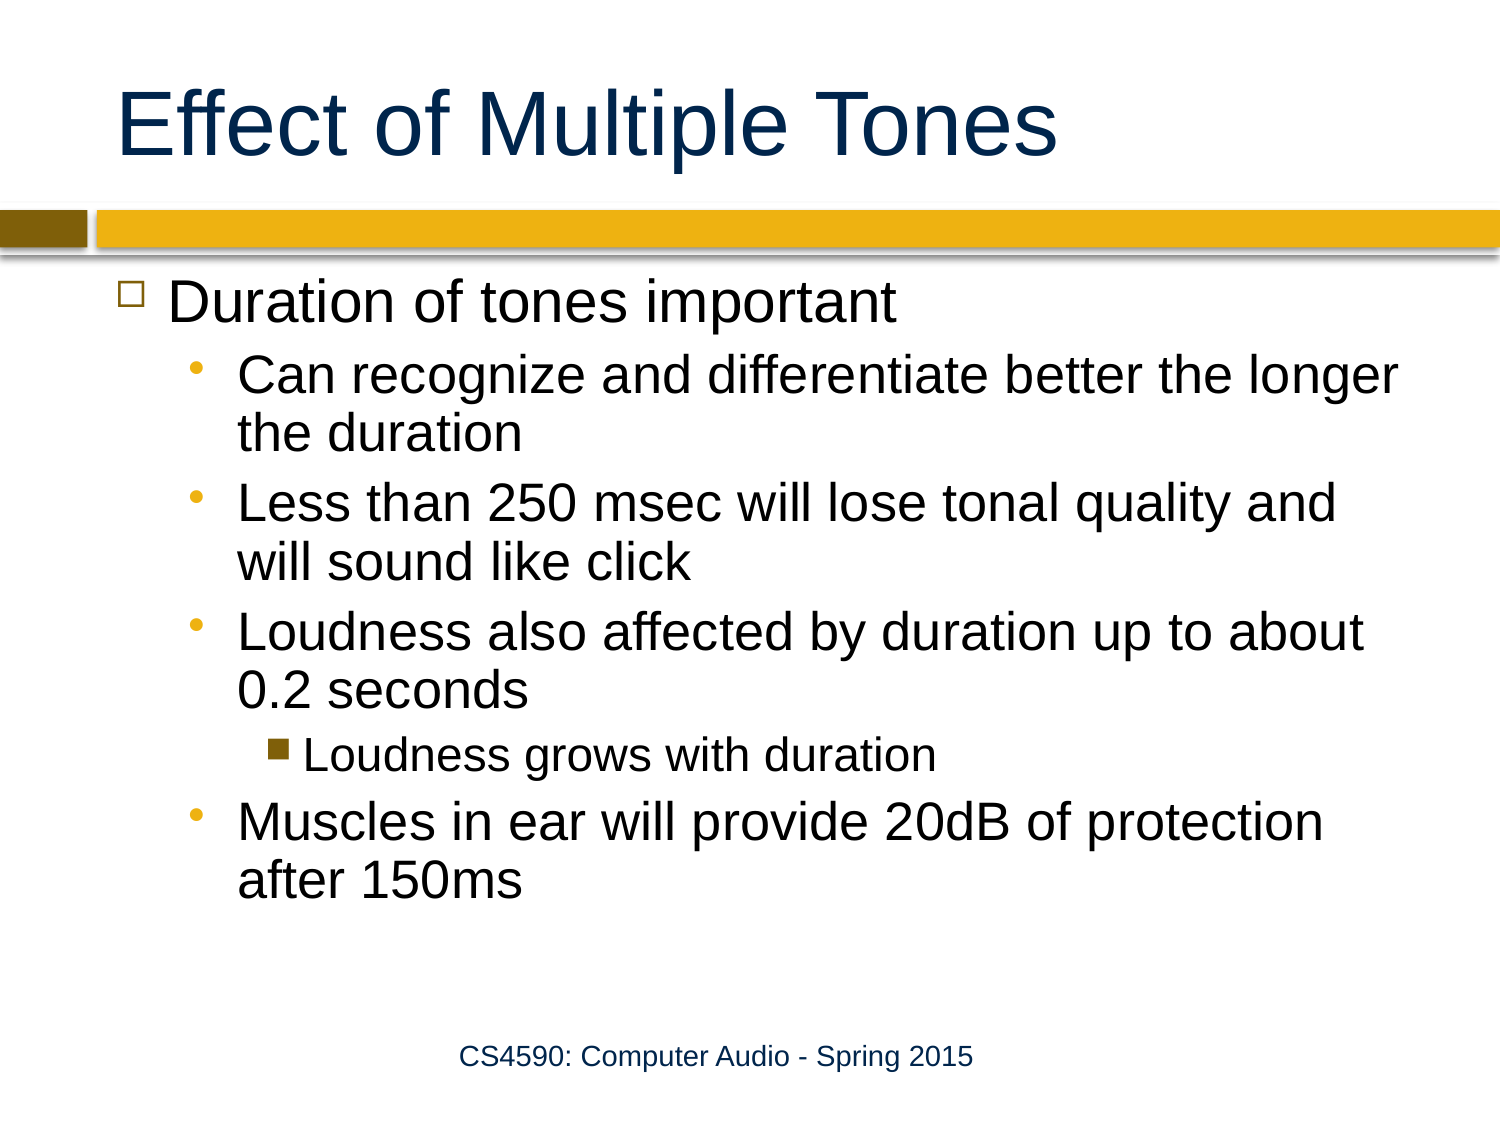

# Effect of Multiple Tones
Duration of tones important
Can recognize and differentiate better the longer the duration
Less than 250 msec will lose tonal quality and will sound like click
Loudness also affected by duration up to about 0.2 seconds
Loudness grows with duration
Muscles in ear will provide 20dB of protection after 150ms

CS4590: Computer Audio - Spring 2015